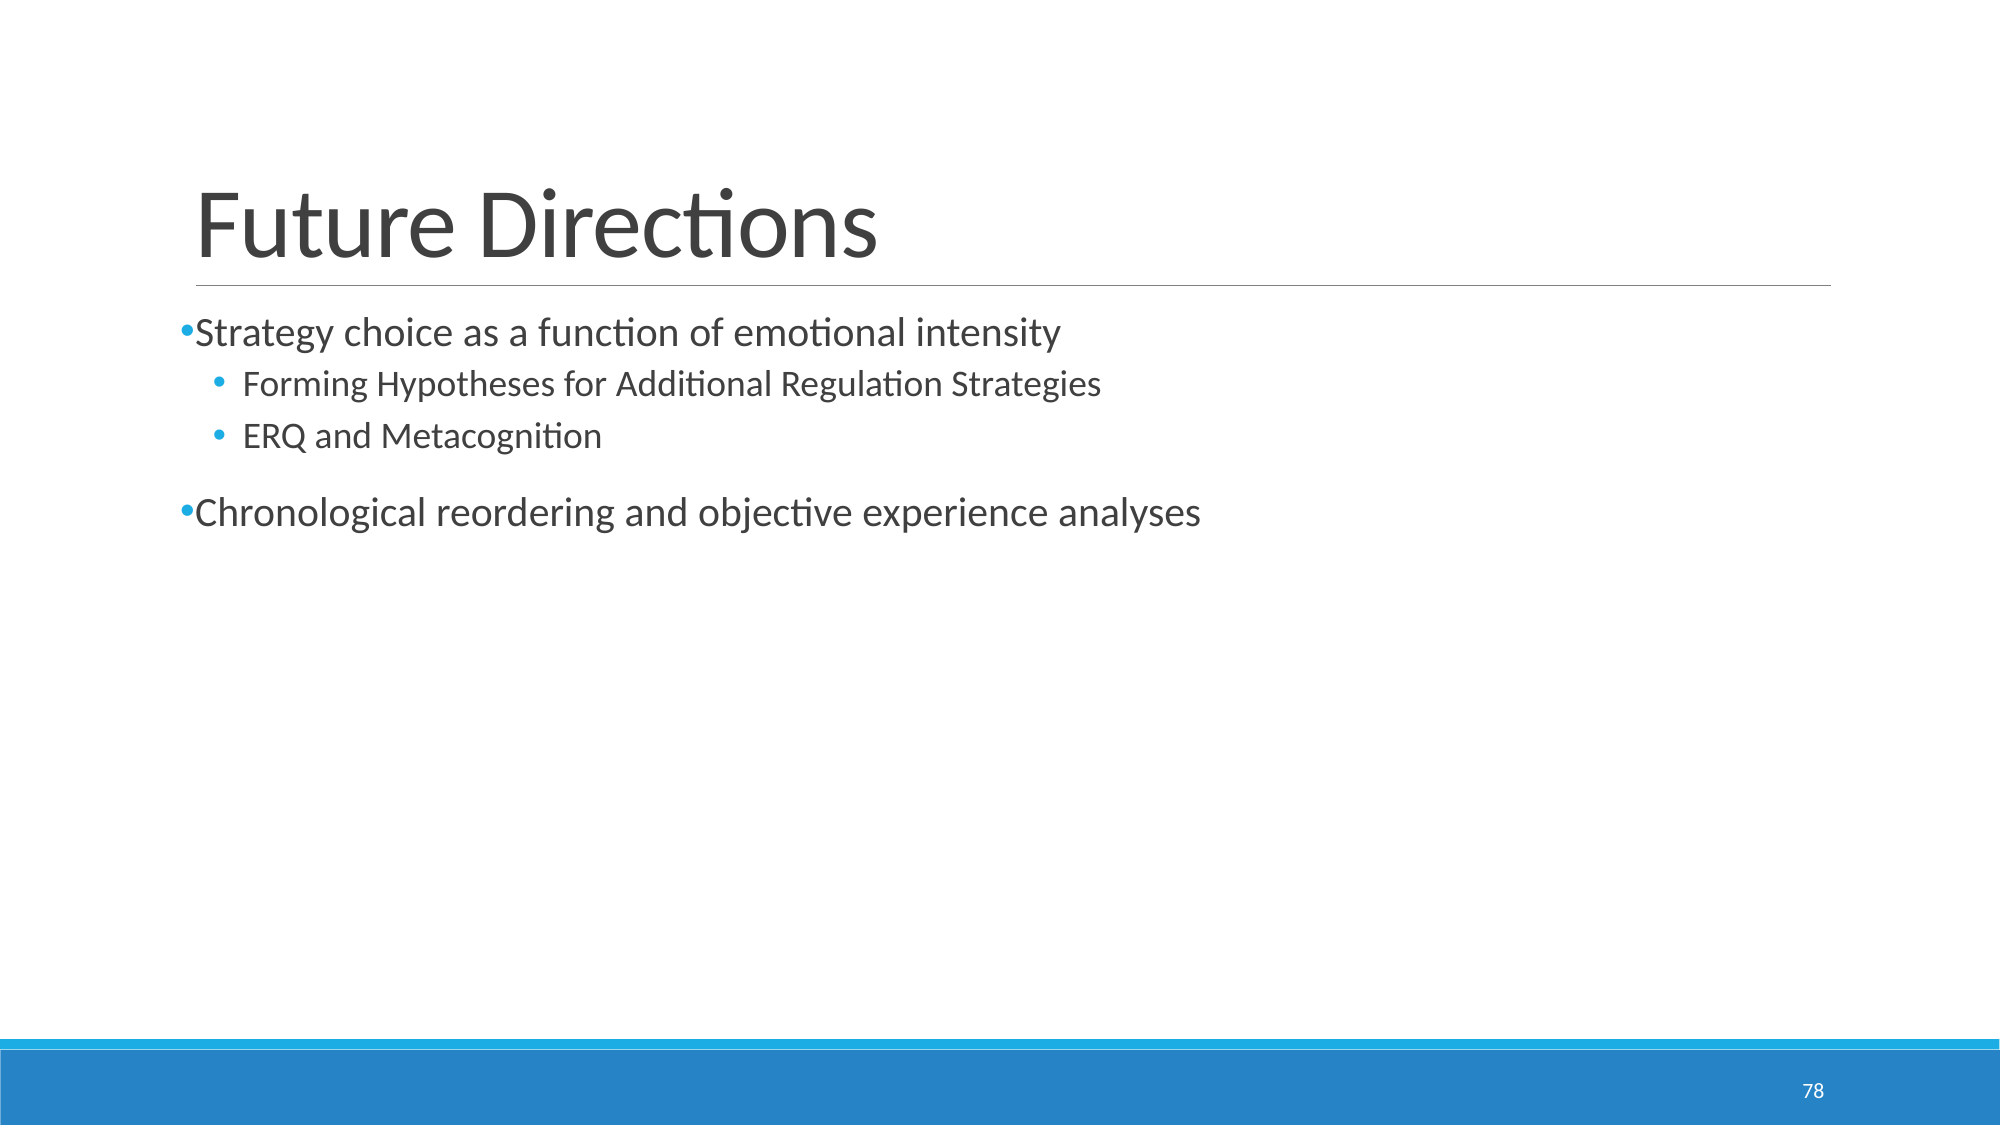

# Future Directions
Strategy choice as a function of emotional intensity
Forming Hypotheses for Additional Regulation Strategies
ERQ and Metacognition
Chronological reordering and objective experience analyses

78